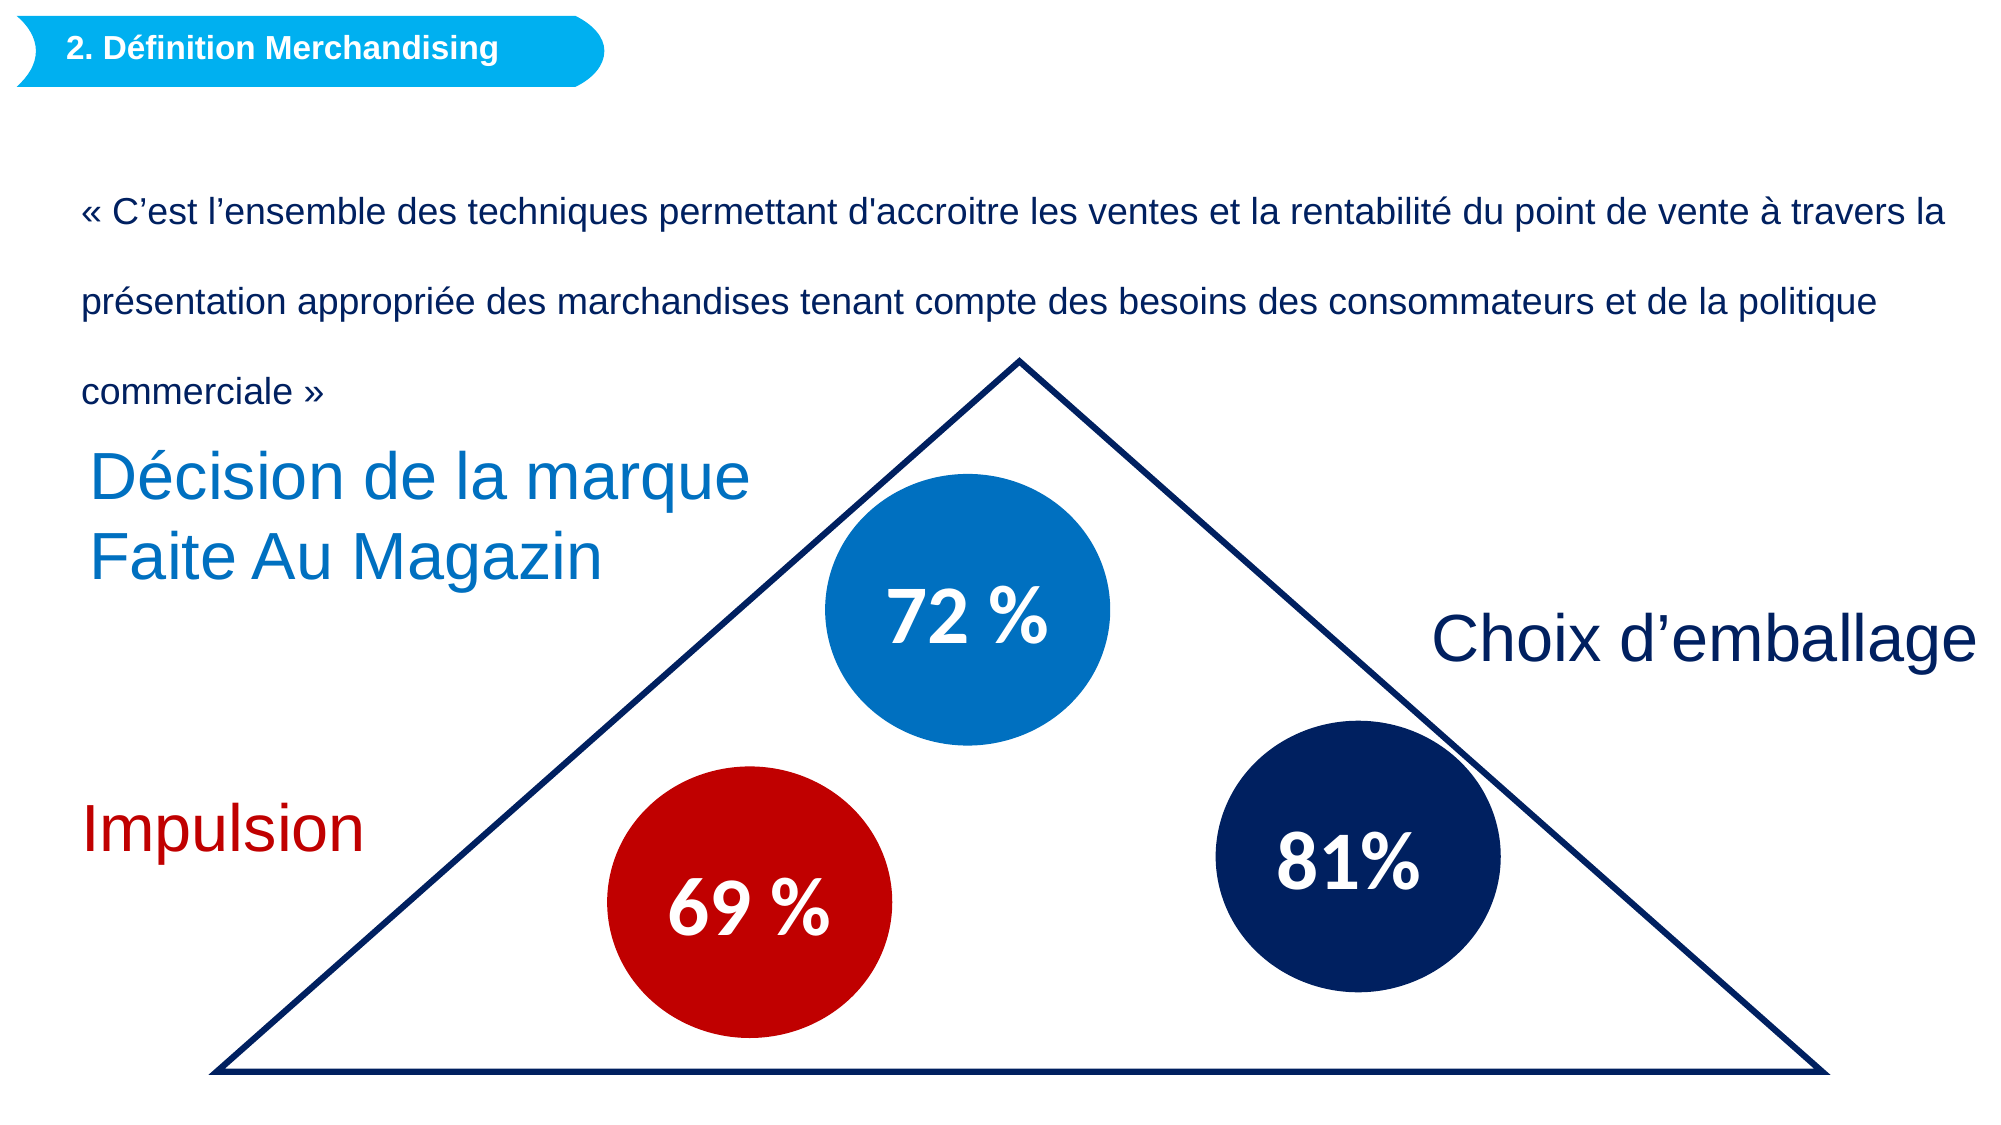

2. Définition Merchandising

« C’est l’ensemble des techniques permettant d'accroitre les ventes et la rentabilité du point de vente à travers la présentation appropriée des marchandises tenant compte des besoins des consommateurs et de la politique commerciale »

Décision de la marque Faite Au Magazin
72 %
Choix d’emballage
81%
69 %
Impulsion